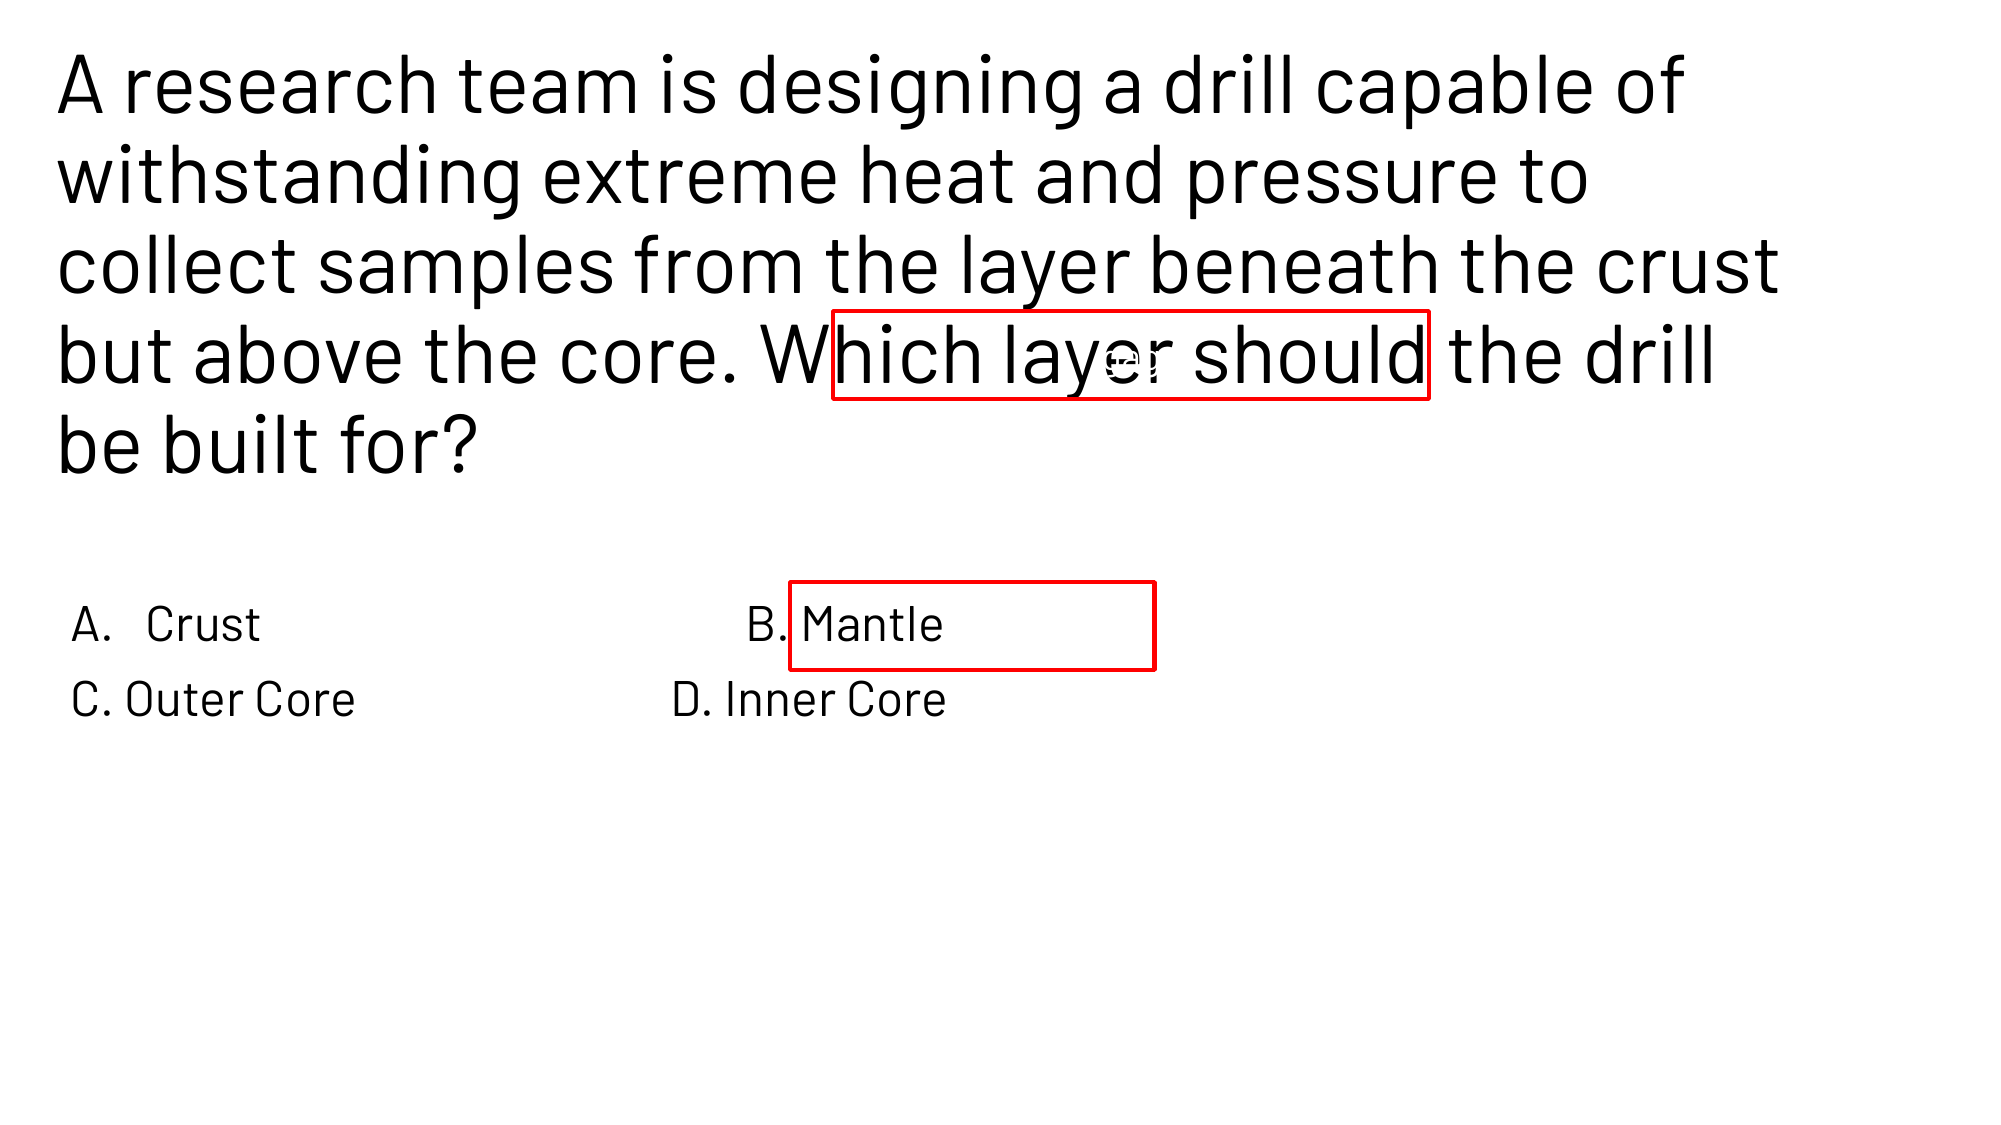

# A research team is designing a drill capable of withstanding extreme heat and pressure to collect samples from the layer beneath the crust but above the core. Which layer should the drill be built for?
gag
gag
Crust 				B. Mantle
C. Outer Core 			D. Inner Core